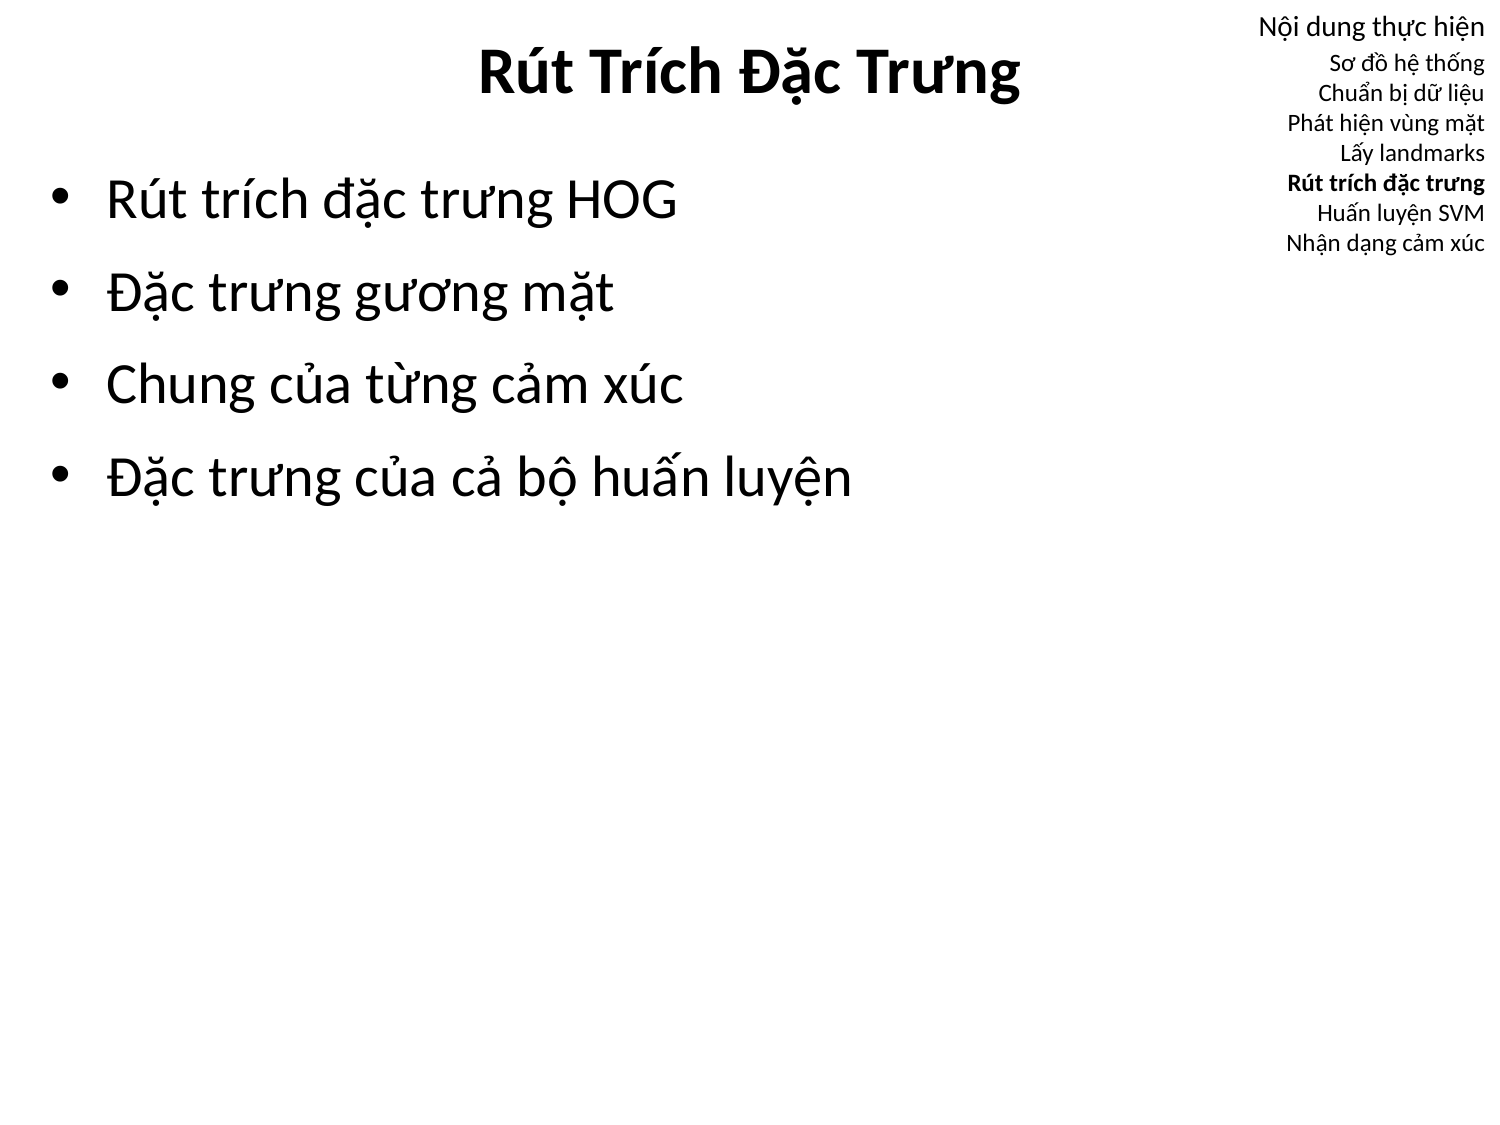

# Rút Trích Đặc Trưng
Nội dung thực hiện
    Sơ đồ hệ thống
    Chuẩn bị dữ liệu
    Phát hiện vùng mặt
    Lấy landmarks
    Rút trích đặc trưng
    Huấn luyện SVM
    Nhận dạng cảm xúc
Rút trích đặc trưng HOG
Đặc trưng gương mặt
Chung của từng cảm xúc
Đặc trưng của cả bộ huấn luyện
SLD
31